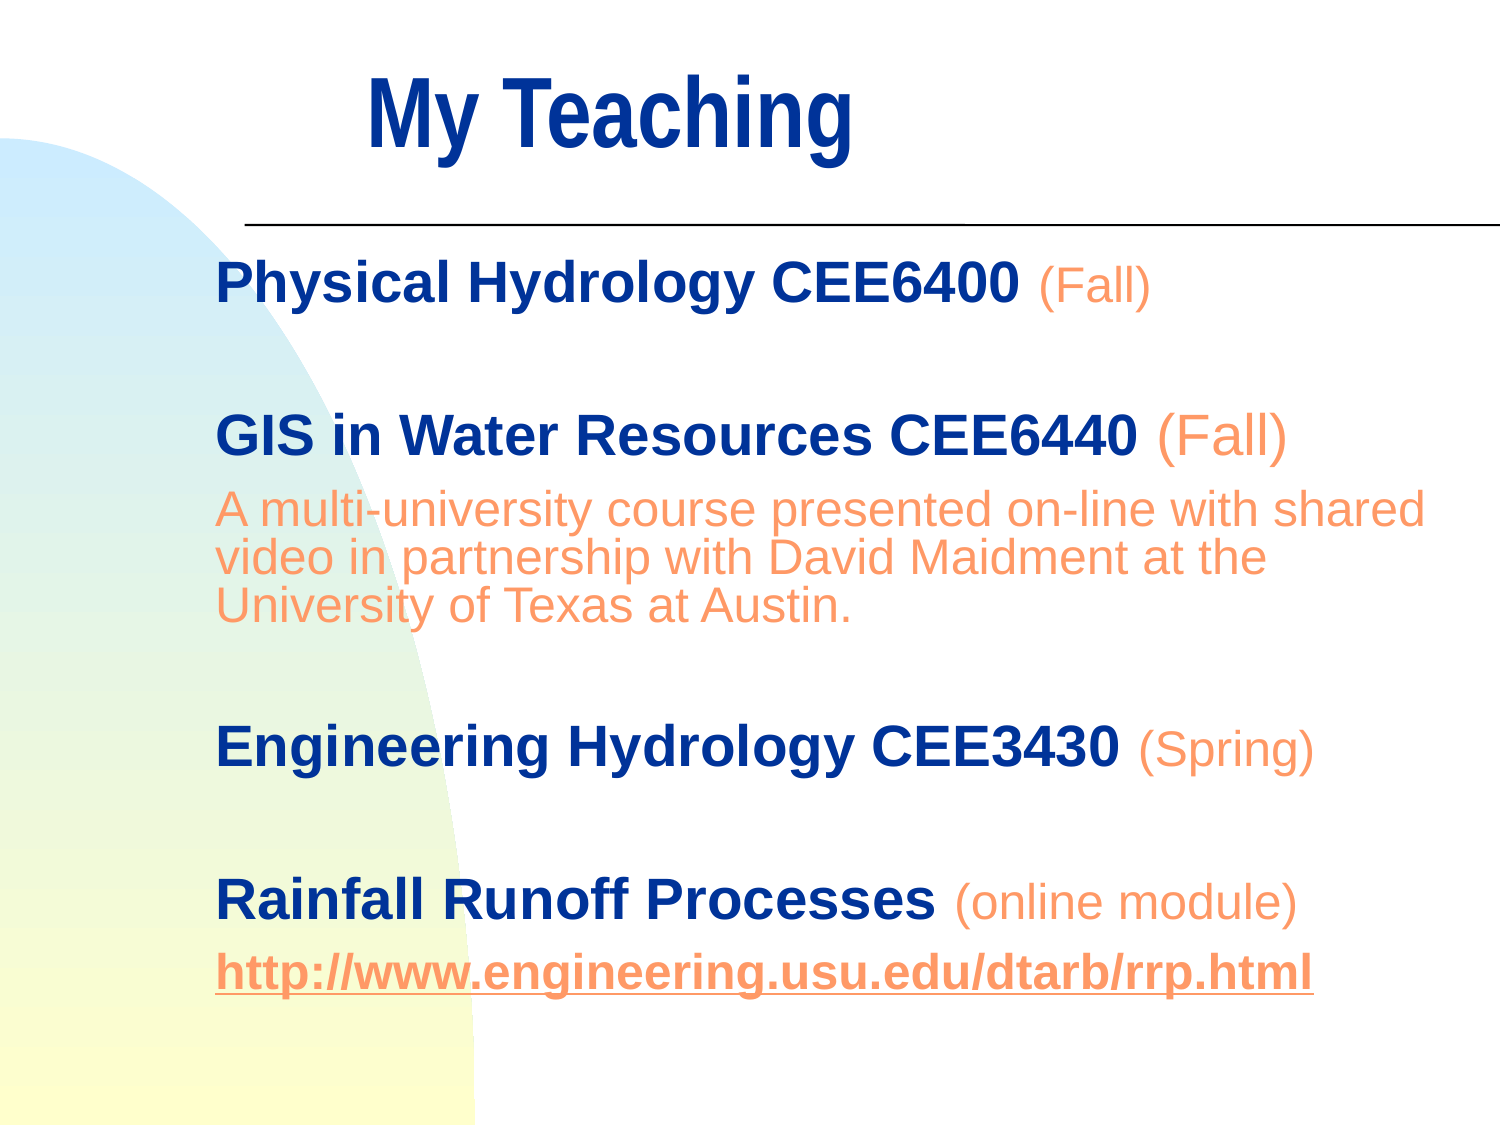

# My Teaching
Physical Hydrology CEE6400 (Fall)

GIS in Water Resources CEE6440 (Fall)
A multi-university course presented on-line with shared video in partnership with David Maidment at the University of Texas at Austin.

Engineering Hydrology CEE3430 (Spring)

Rainfall Runoff Processes (online module)
http://www.engineering.usu.edu/dtarb/rrp.html